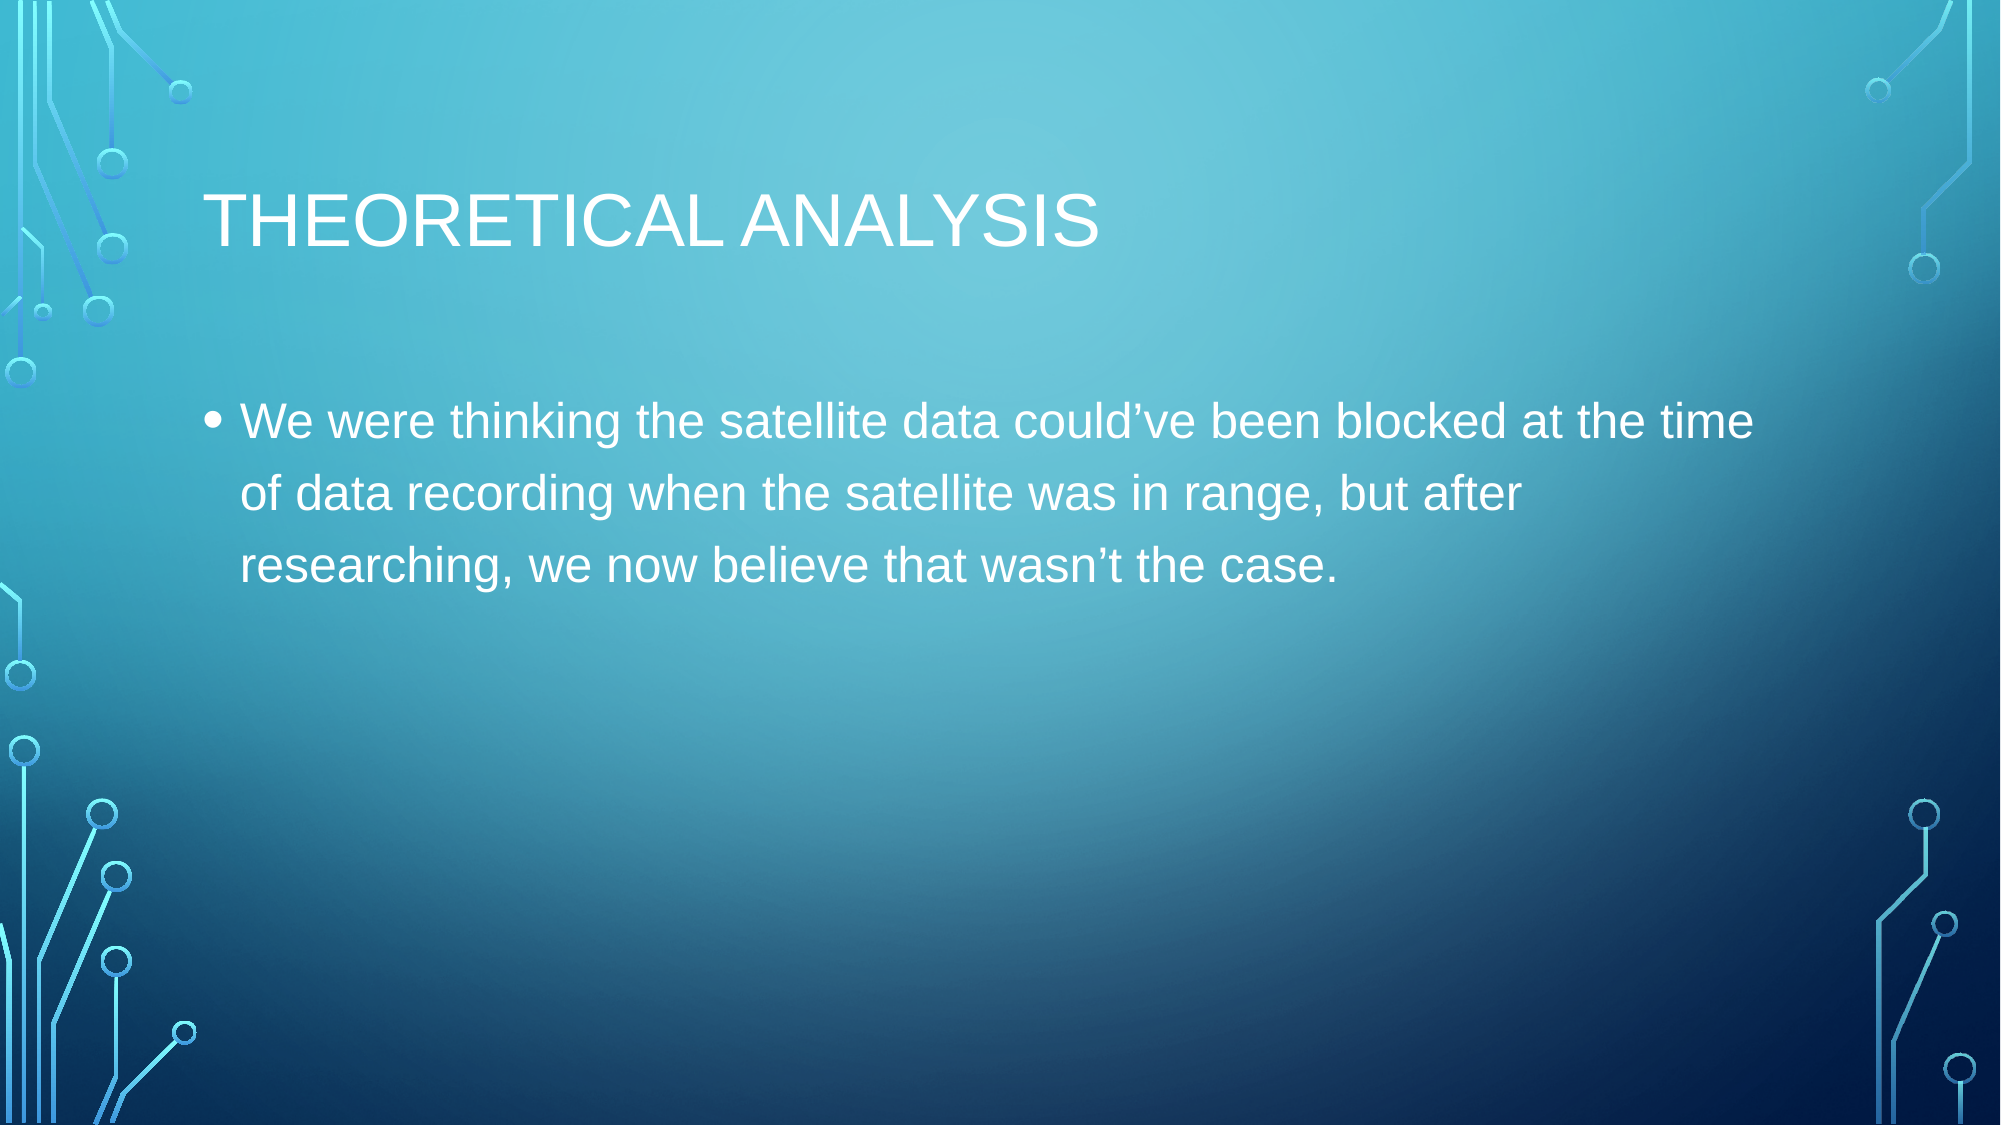

# Theoretical Analysis
We were thinking the satellite data could’ve been blocked at the time of data recording when the satellite was in range, but after researching, we now believe that wasn’t the case.